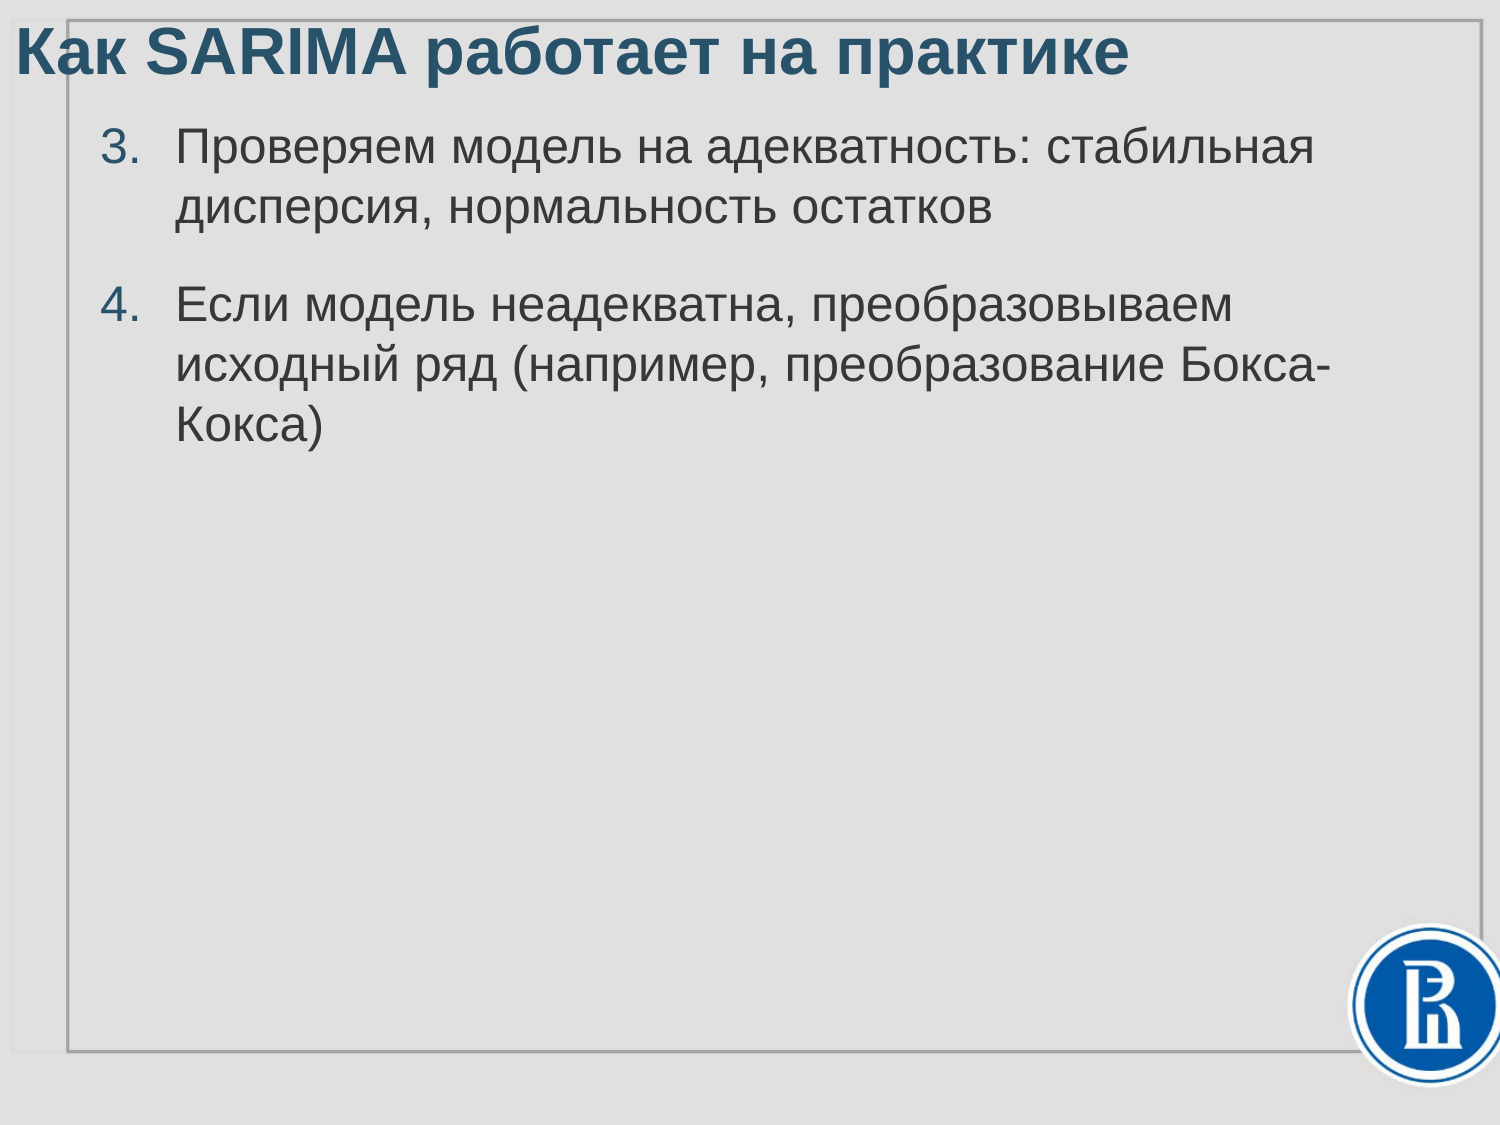

Как SARIMA работает на практике
Проверяем модель на адекватность: стабильная дисперсия, нормальность остатков
Если модель неадекватна, преобразовываем исходный ряд (например, преобразование Бокса-Кокса)